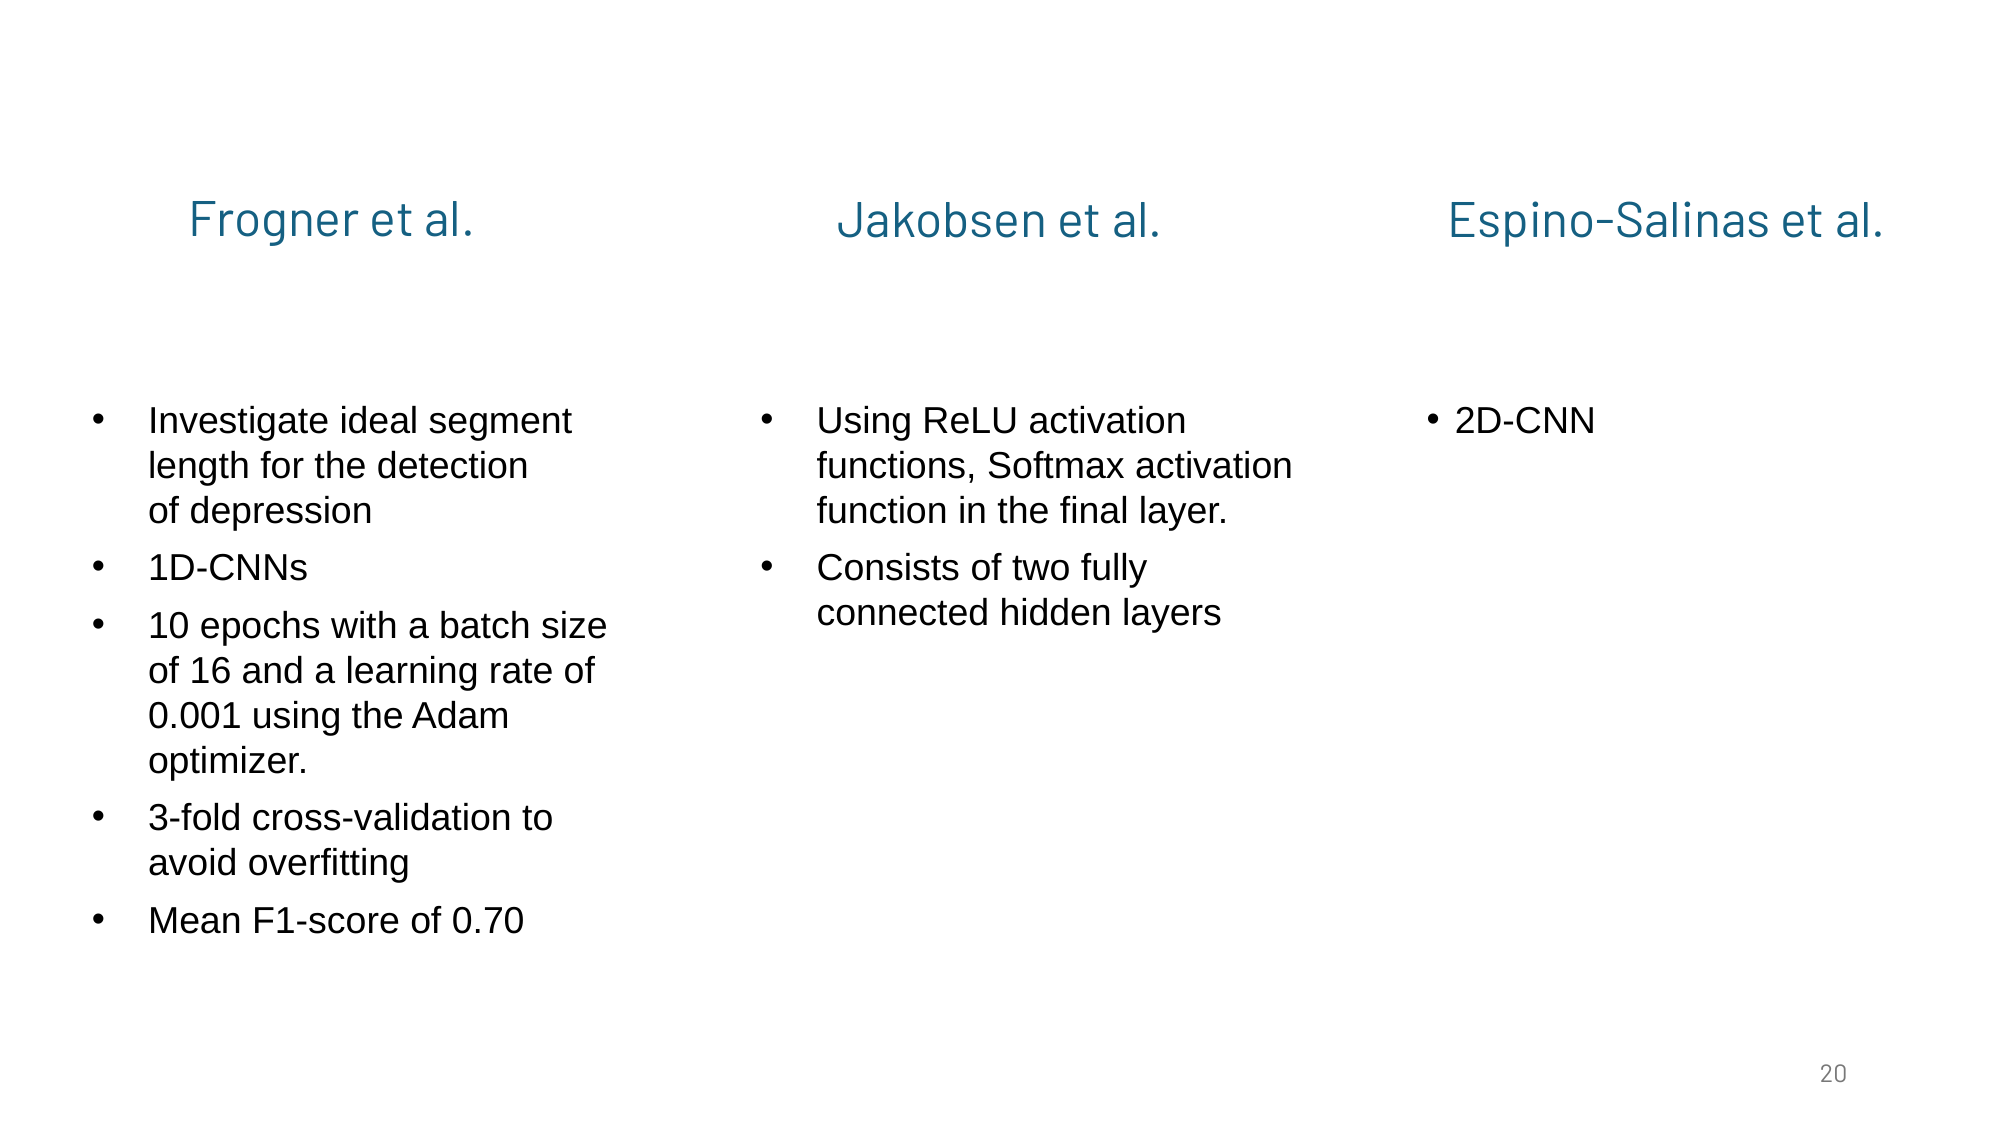

Frogner et al.
Espino-Salinas et al.
Jakobsen et al.
Investigate ideal segment length for the detection of depression
1D-CNNs
10 epochs with a batch size of 16 and a learning rate of 0.001 using the Adam optimizer.
3-fold cross-validation to avoid overfitting
Mean F1-score of 0.70
Using ReLU activation functions, Softmax activation function in the final layer.
Consists of two fully connected hidden layers
2D-CNN

20